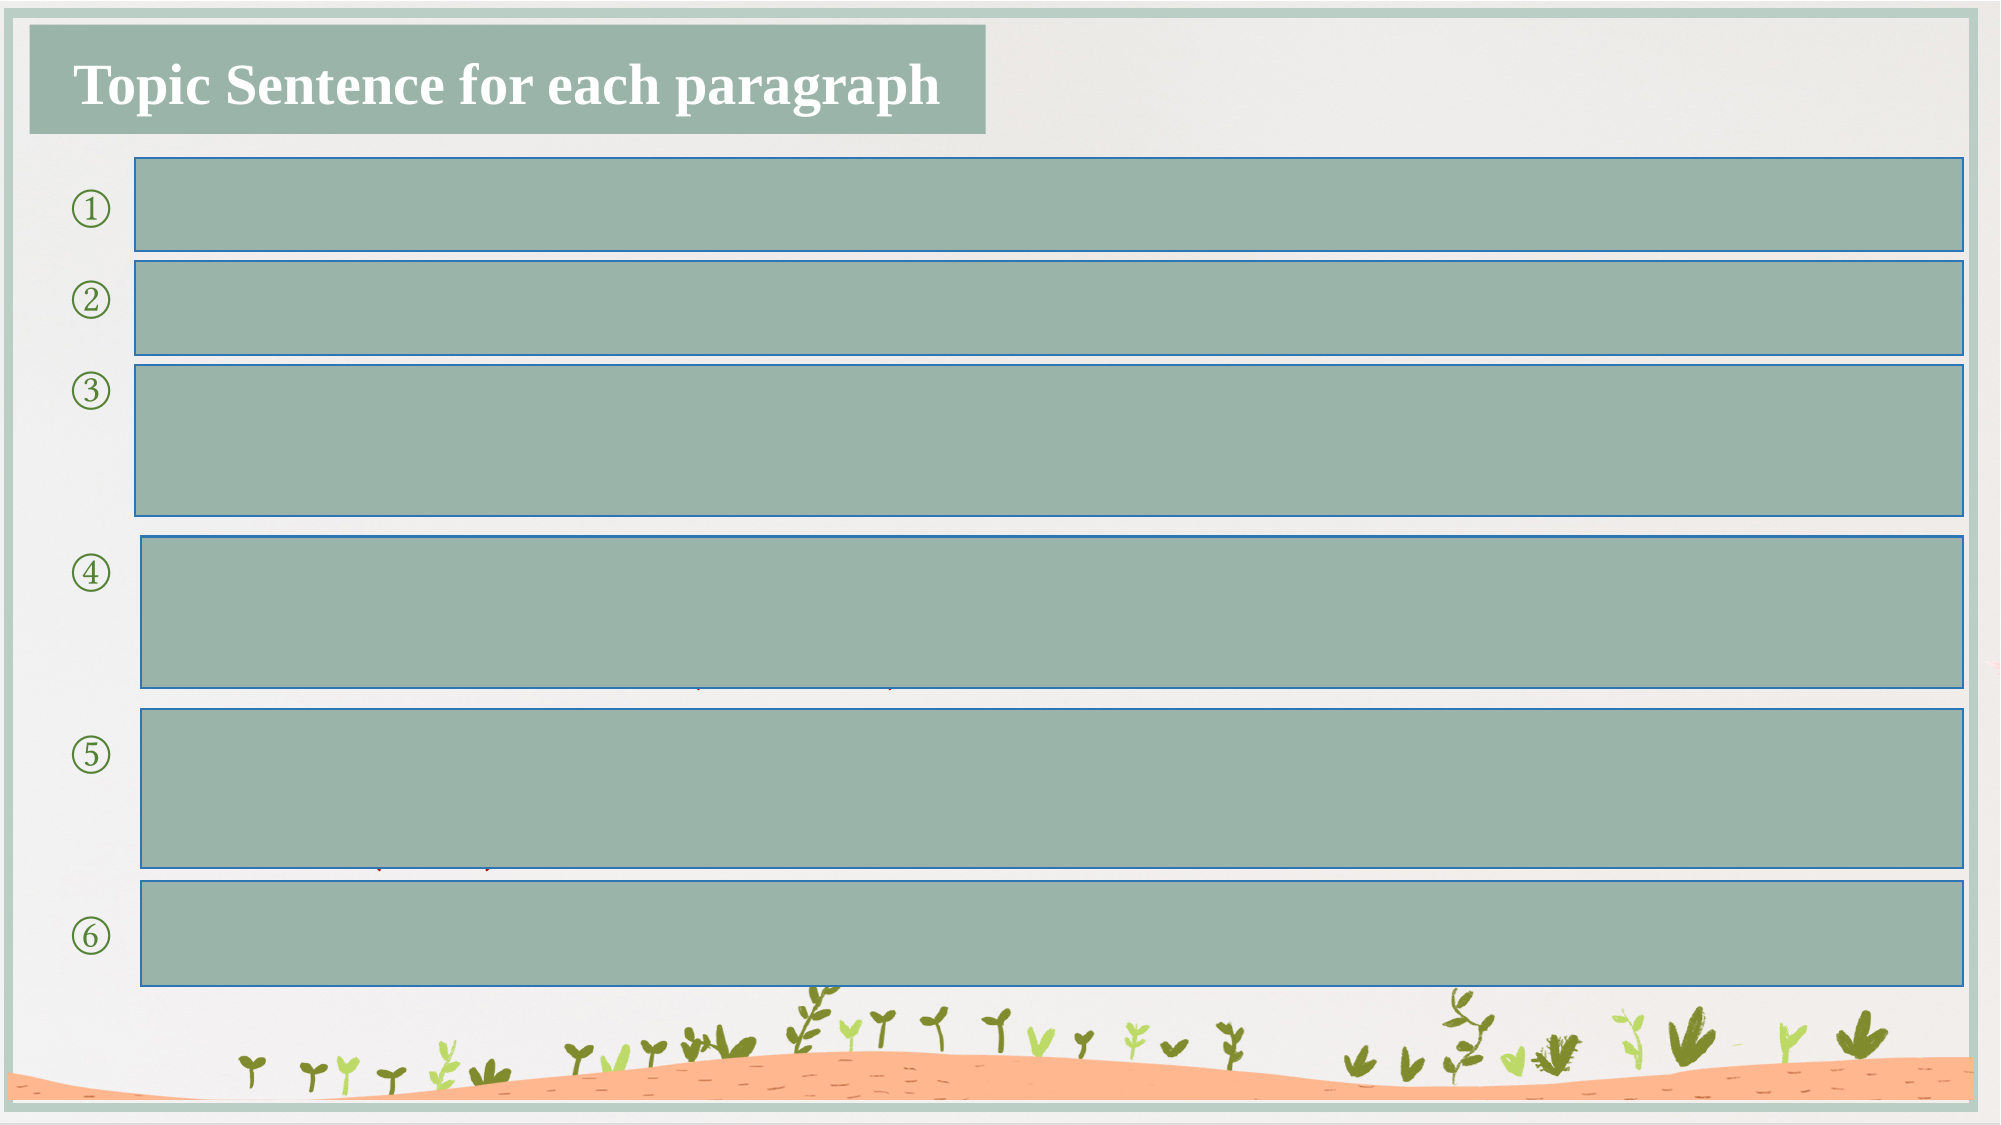

Topic Sentence for each paragraph

Welcome to senior high school!(L1)
I can’t wait to describe to you what senior high school life is like.(L4-5)
Put simply, potential is your natural ability that can be developed when you try hard enough.(L14-15)
To fully realize your potential, it is important for you to make the most of our school resources.(L21-22)
Of equal importance are good study habits, useful skills and a positive attitude.(L25)
you alone are responsible for realizing your great potential.(L33-34)